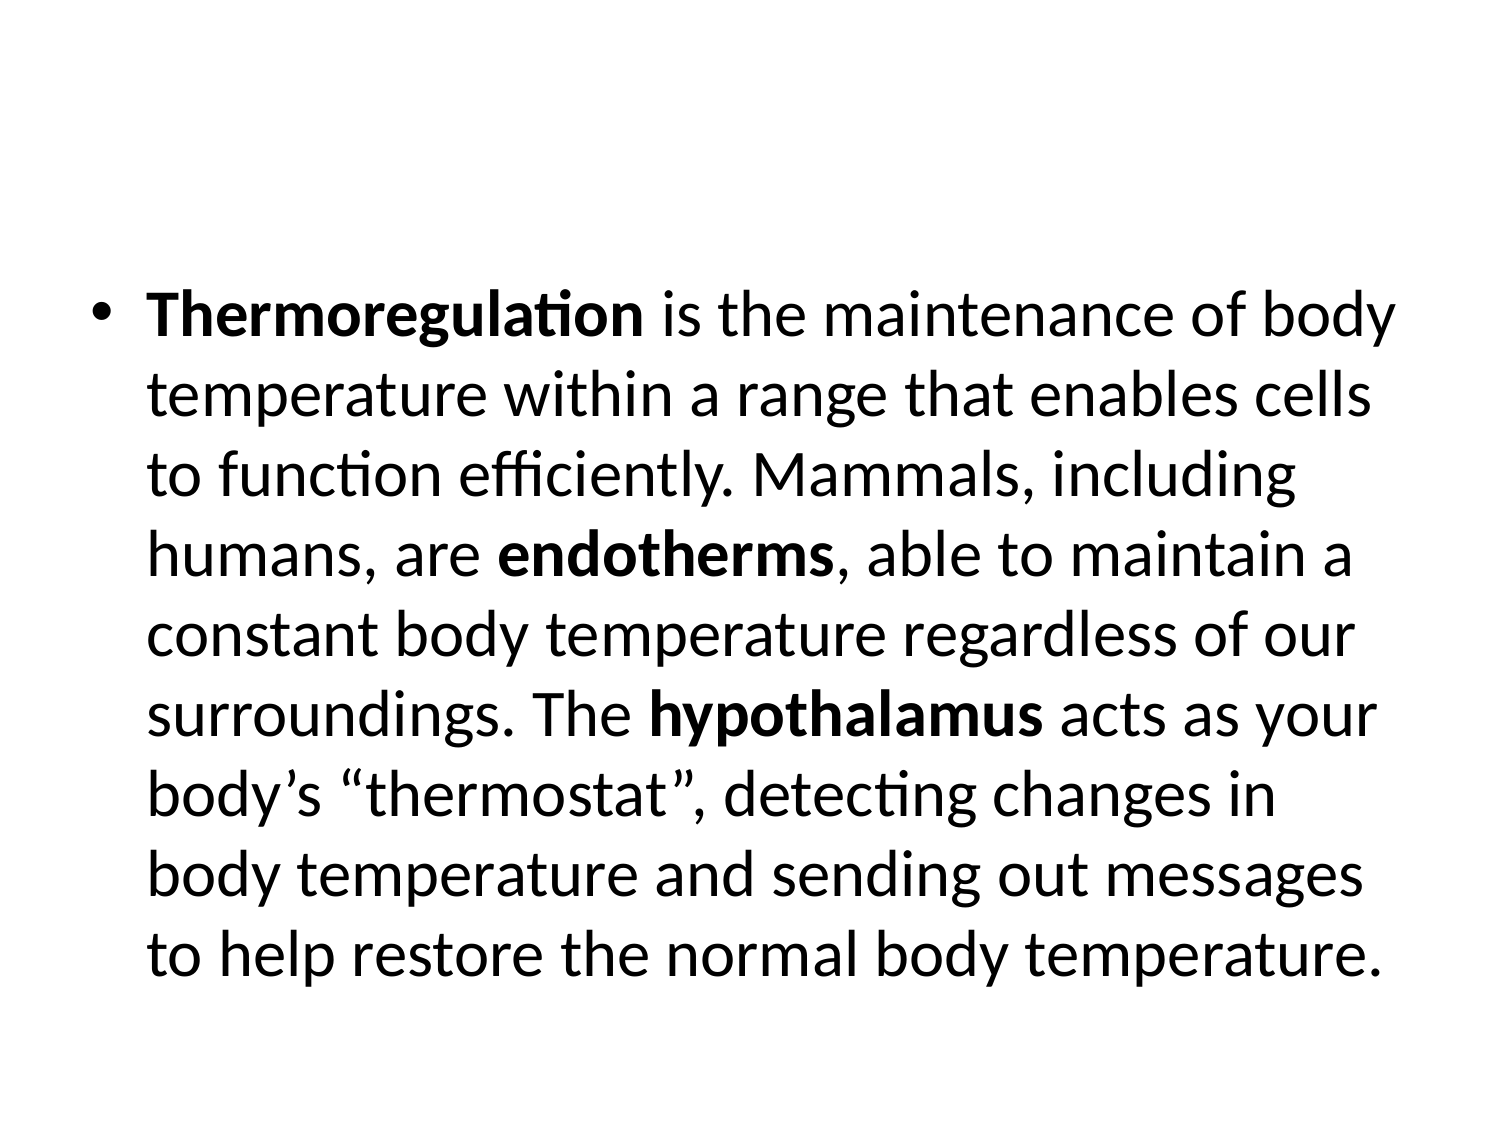

#
Thermoregulation is the maintenance of body temperature within a range that enables cells to function efficiently. Mammals, including humans, are endotherms, able to maintain a constant body temperature regardless of our surroundings. The hypothalamus acts as your body’s “thermostat”, detecting changes in body temperature and sending out messages to help restore the normal body temperature.